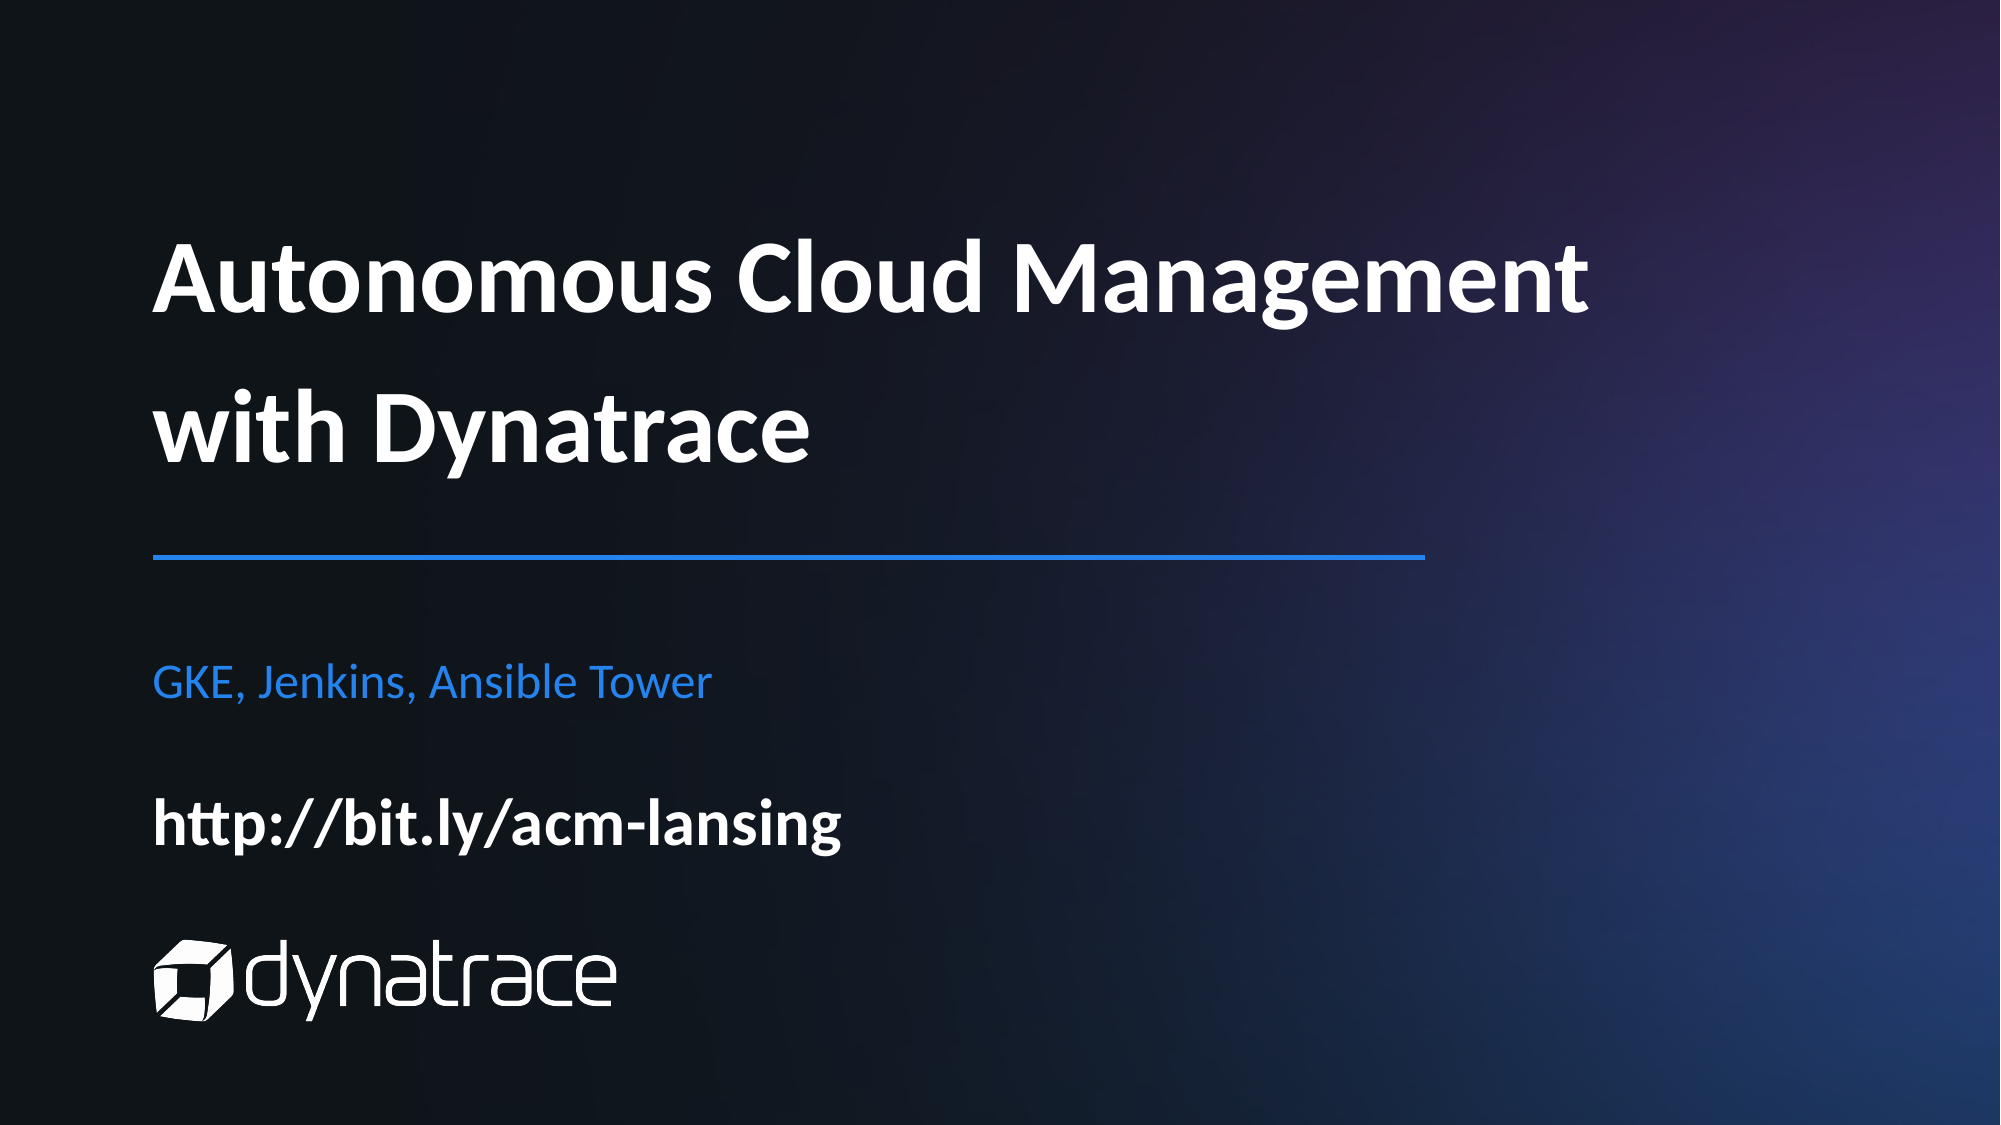

# Autonomous Cloud Management with Dynatrace
GKE, Jenkins, Ansible Tower
http://bit.ly/acm-lansing